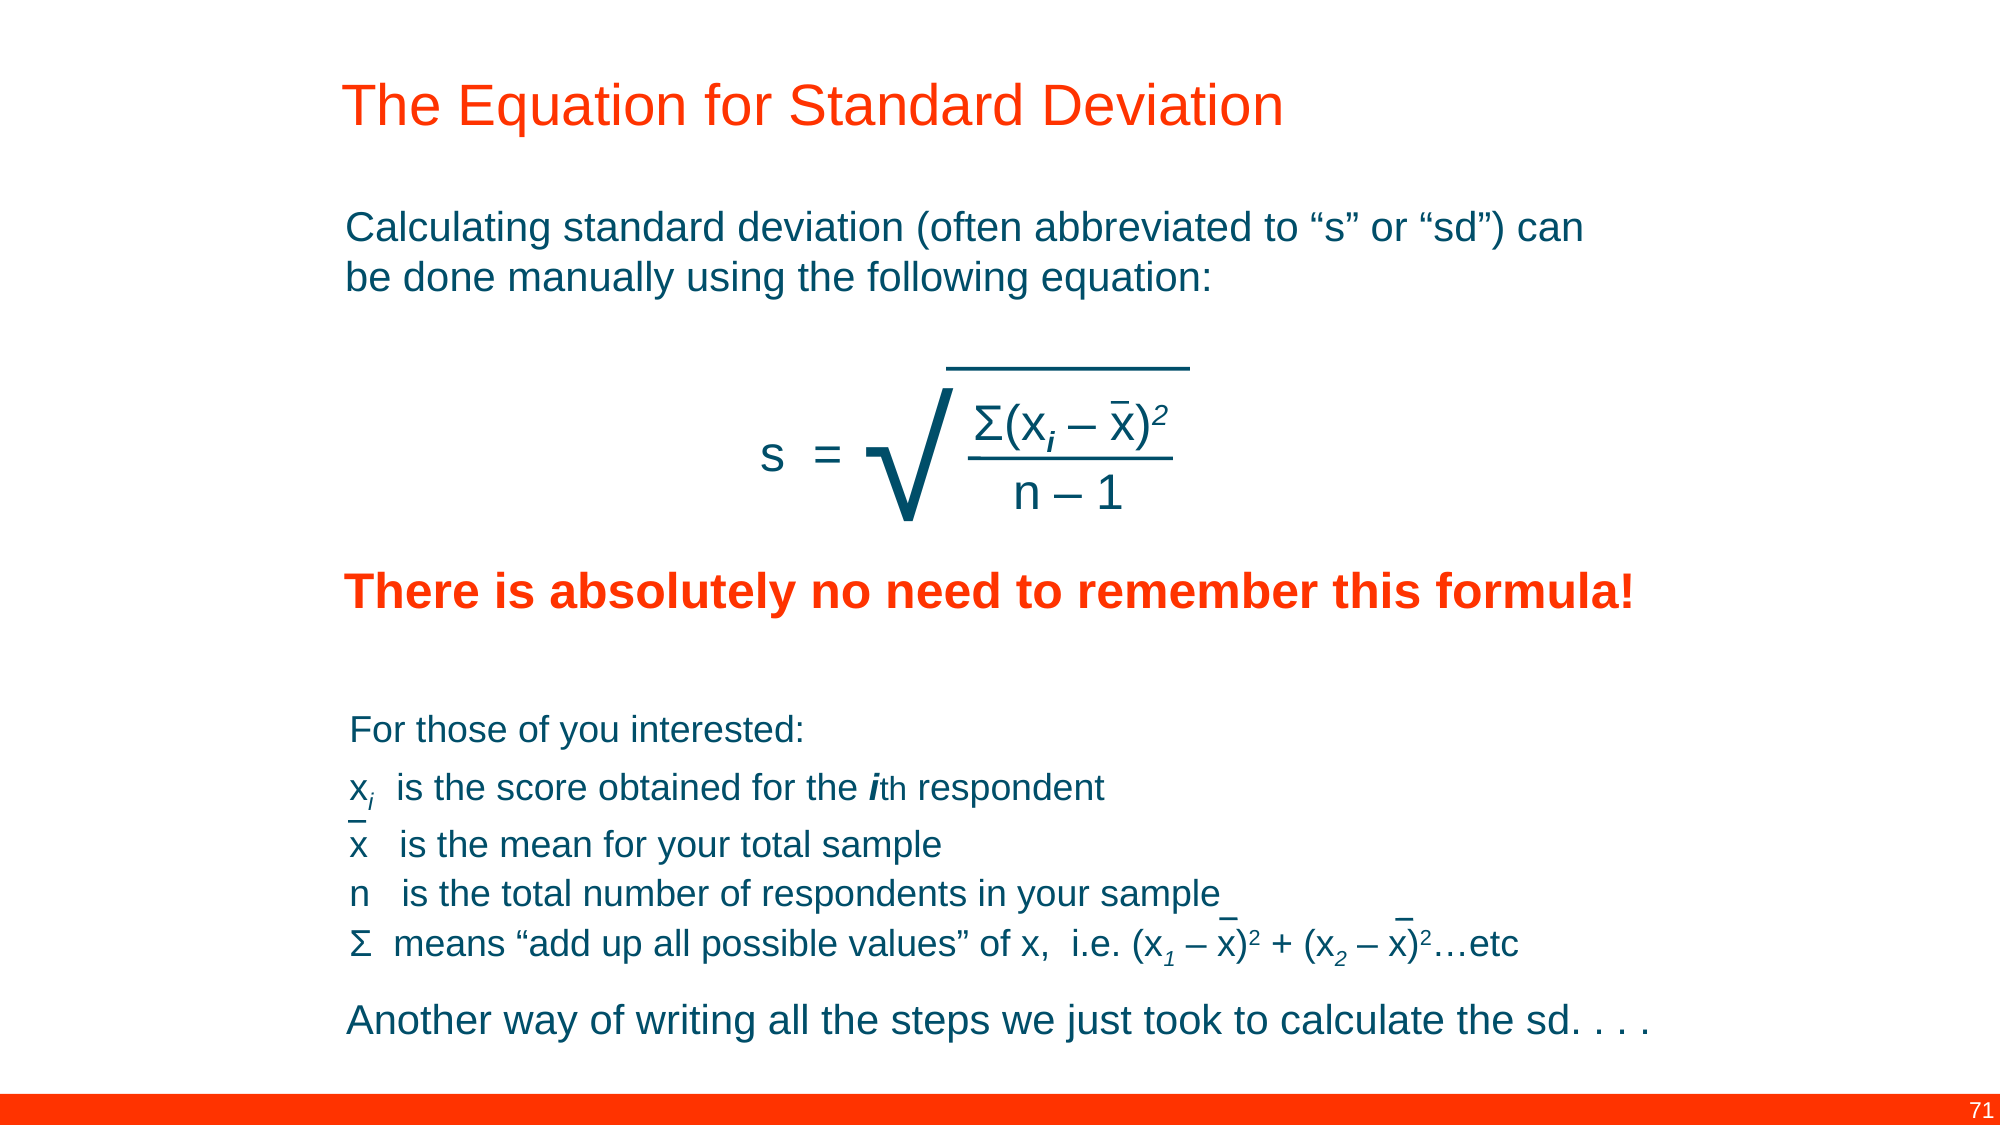

The Equation for Standard Deviation
Calculating standard deviation (often abbreviated to “s” or “sd”) can be done manually using the following equation:
√

Σ(xi – x)2

s  =
n – 1

There is absolutely no need to remember this formula!
For those of you interested:

xi  is the score obtained for the ith respondent
x   is the mean for your total sample
n   is the total number of respondents in your sample
Σ  means “add up all possible values” of x,  i.e. (x1 – x)2 + (x2 – x)2…etc

Another way of writing all the steps we just took to calculate the sd. . . .